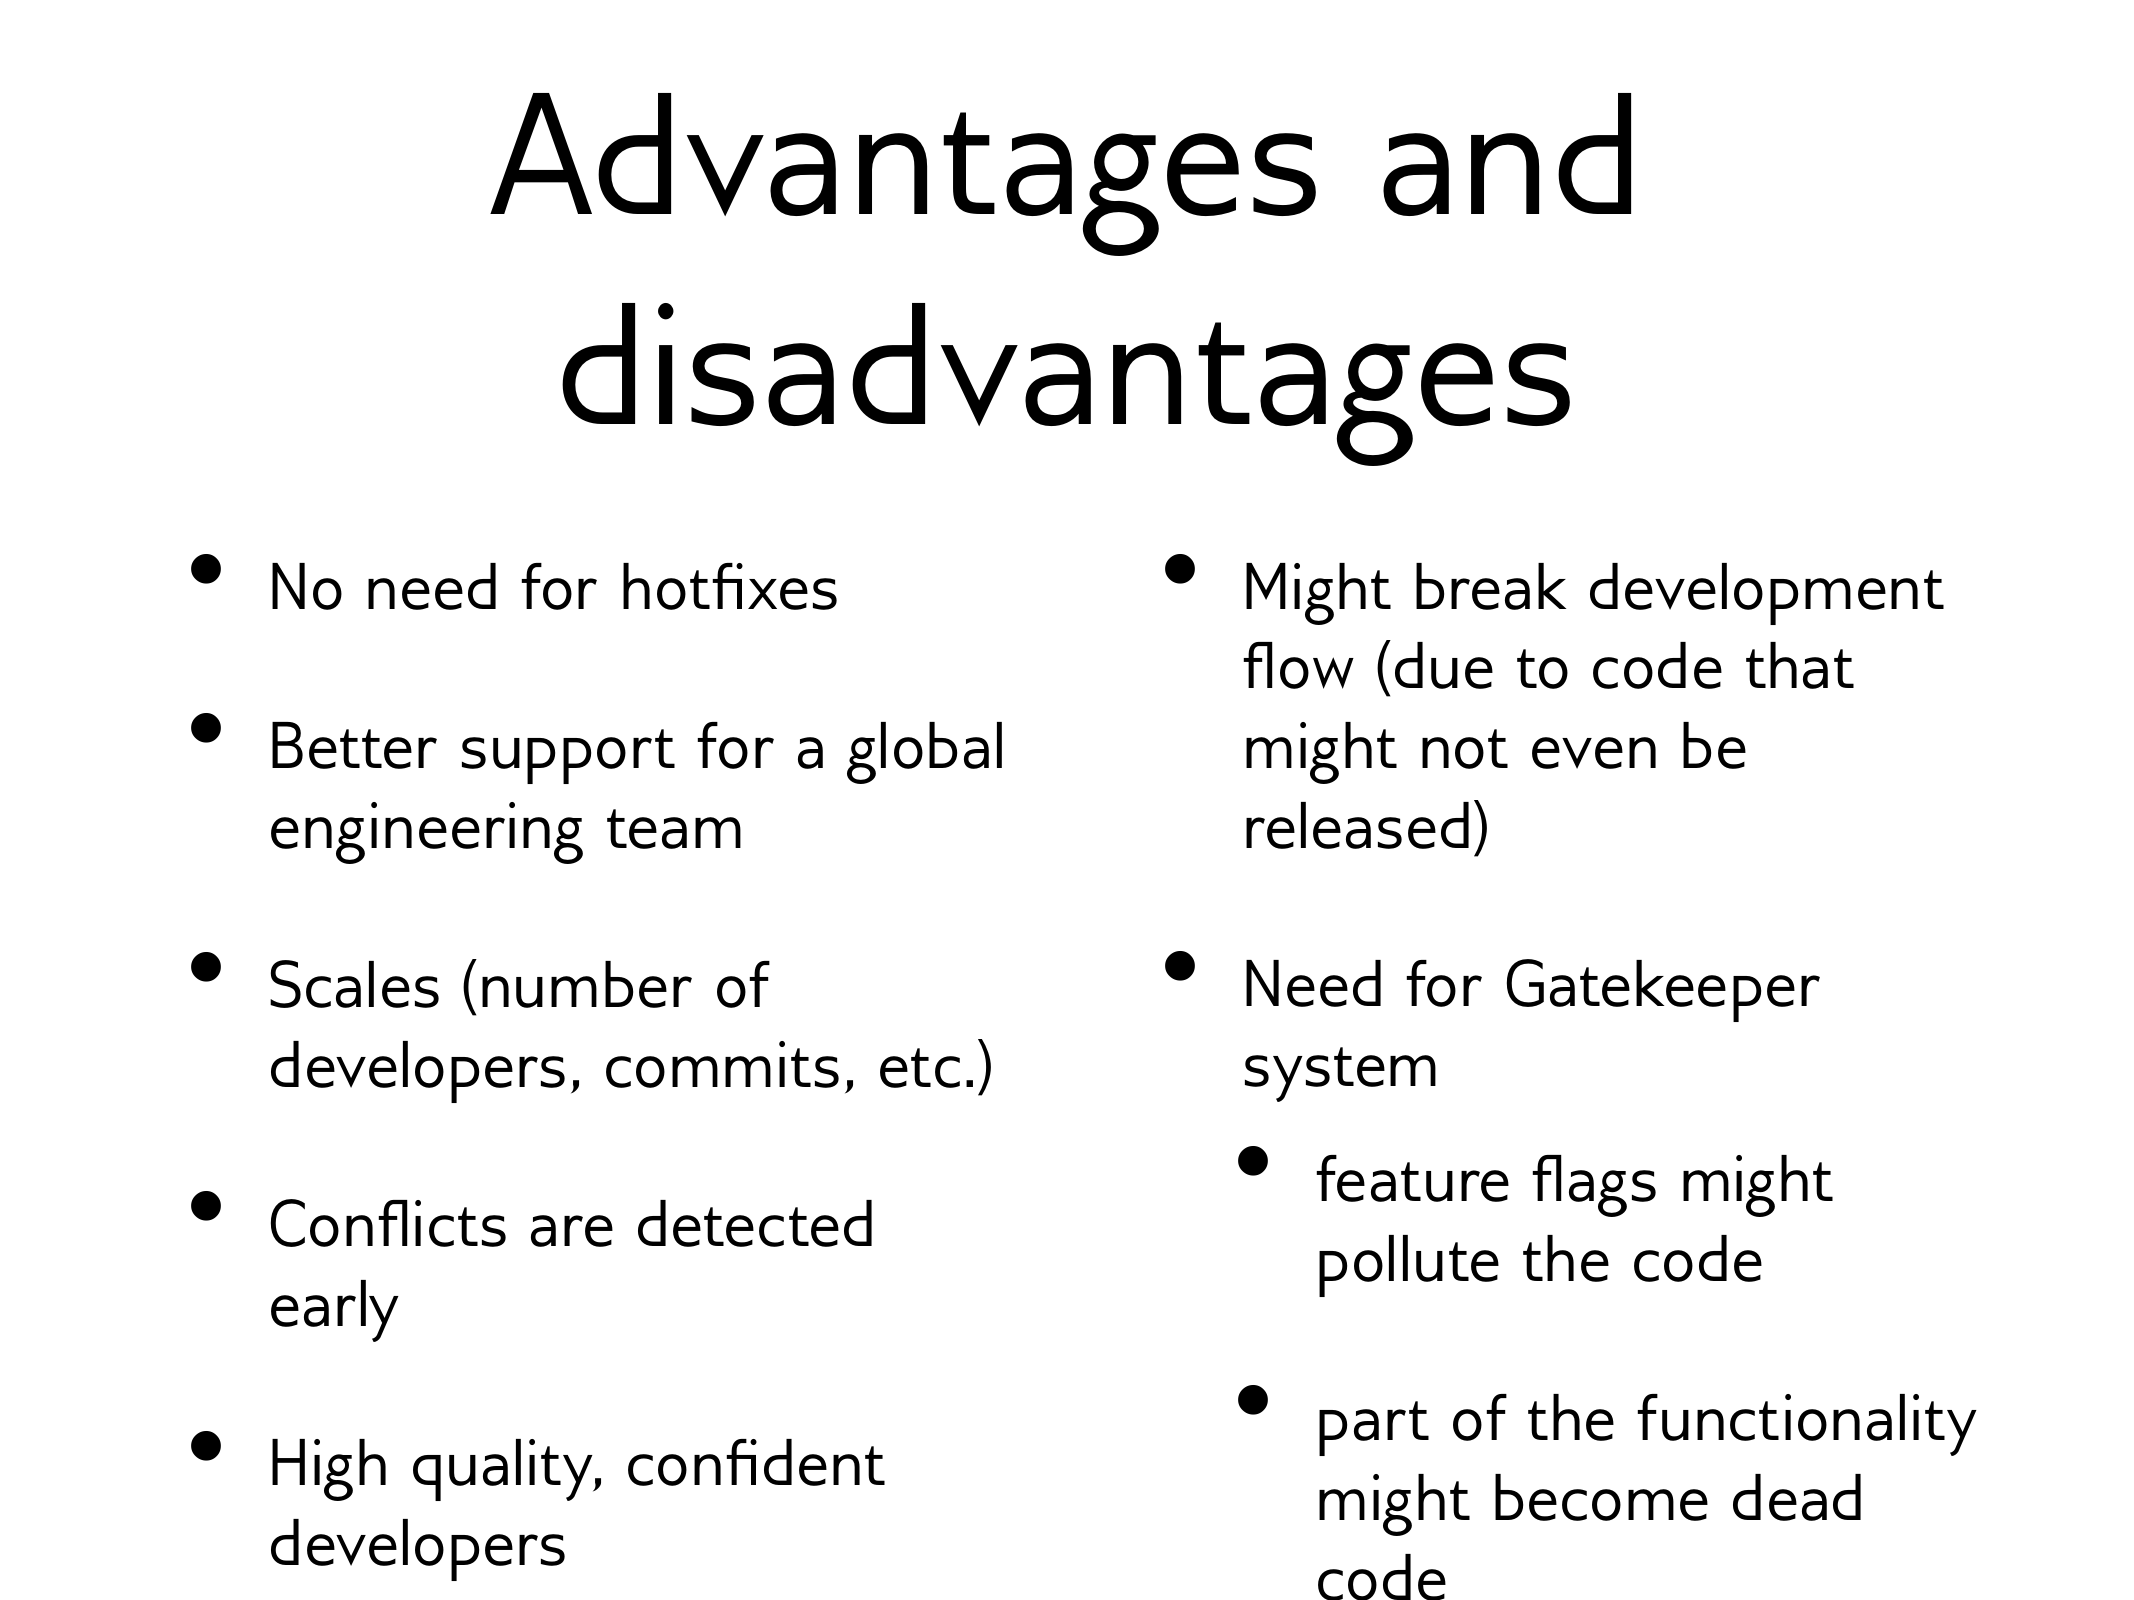

# Advantages and disadvantages
No need for hotfixes
Better support for a global engineering team
Scales (number of developers, commits, etc.)
Conflicts are detected early
High quality, confident developers
Might break development flow (due to code that might not even be released)
Need for Gatekeeper system
feature flags might pollute the code
part of the functionality might become dead code